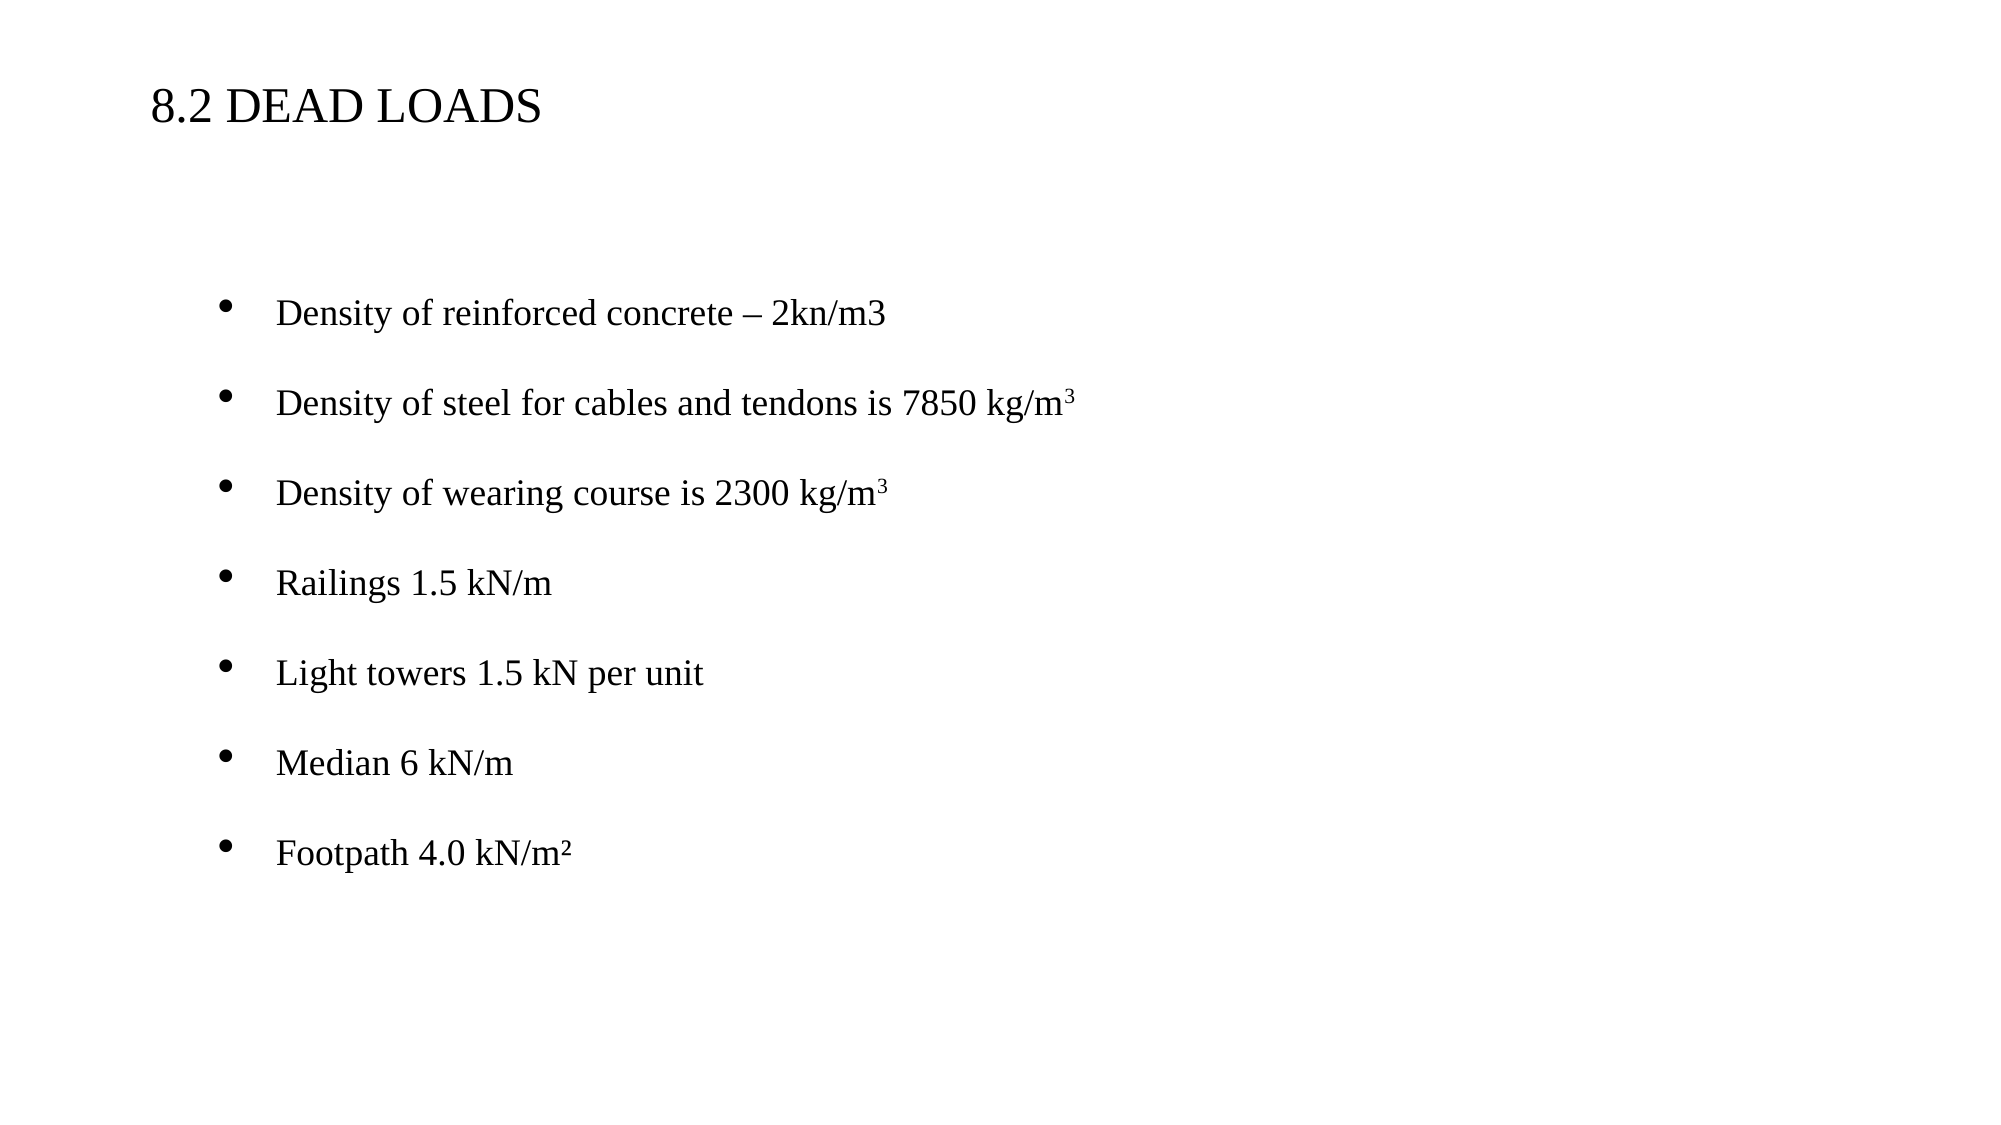

8.2 DEAD LOADS
Density of reinforced concrete – 2kn/m3
Density of steel for cables and tendons is 7850 kg/m3
Density of wearing course is 2300 kg/m3
Railings 1.5 kN/m
Light towers 1.5 kN per unit
Median 6 kN/m
Footpath 4.0 kN/m²